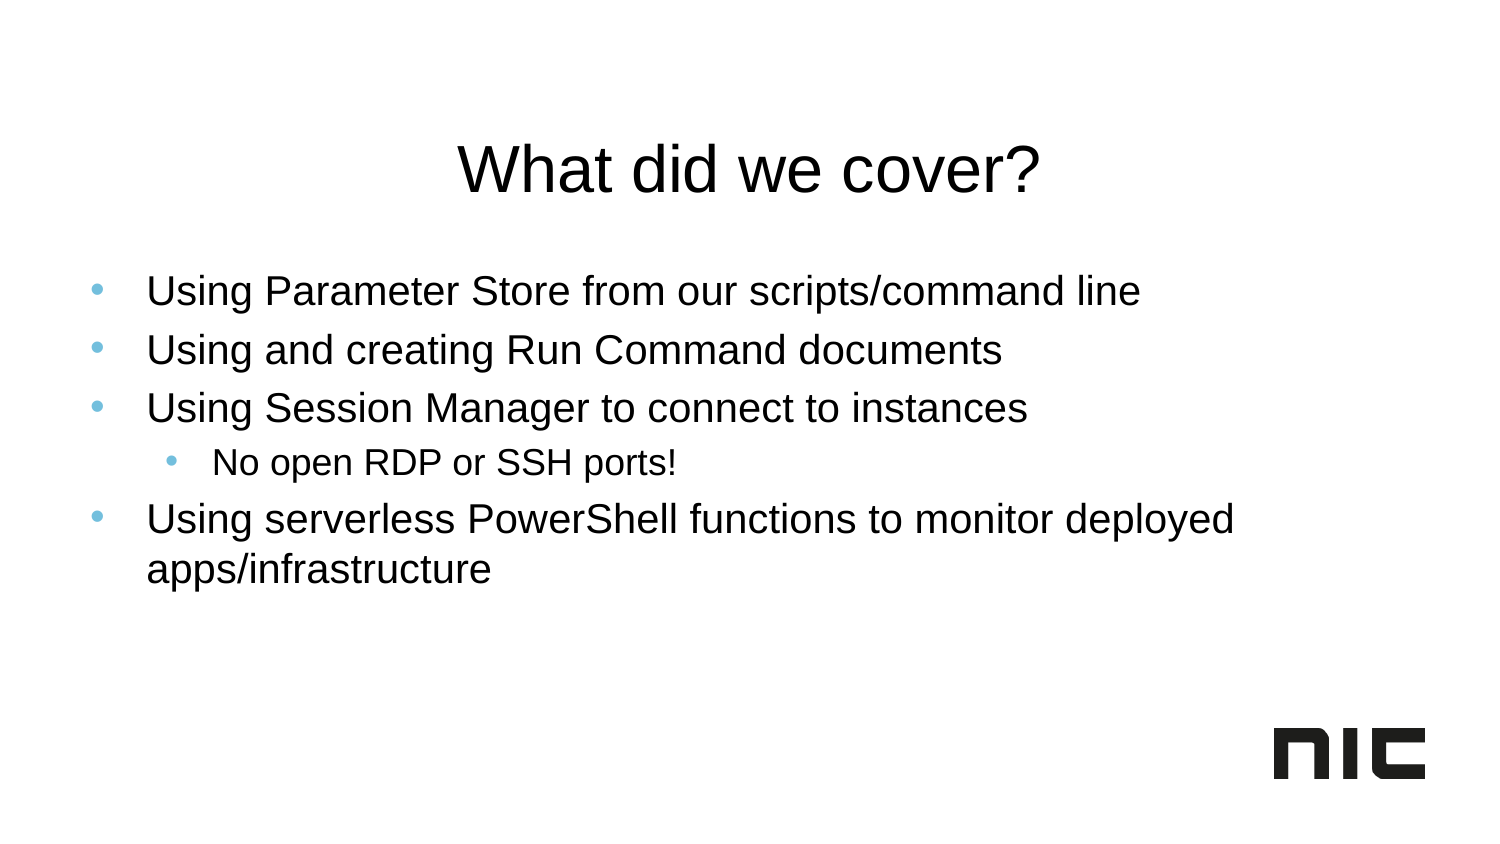

# What did we cover?
Using Parameter Store from our scripts/command line
Using and creating Run Command documents
Using Session Manager to connect to instances
No open RDP or SSH ports!
Using serverless PowerShell functions to monitor deployed apps/infrastructure